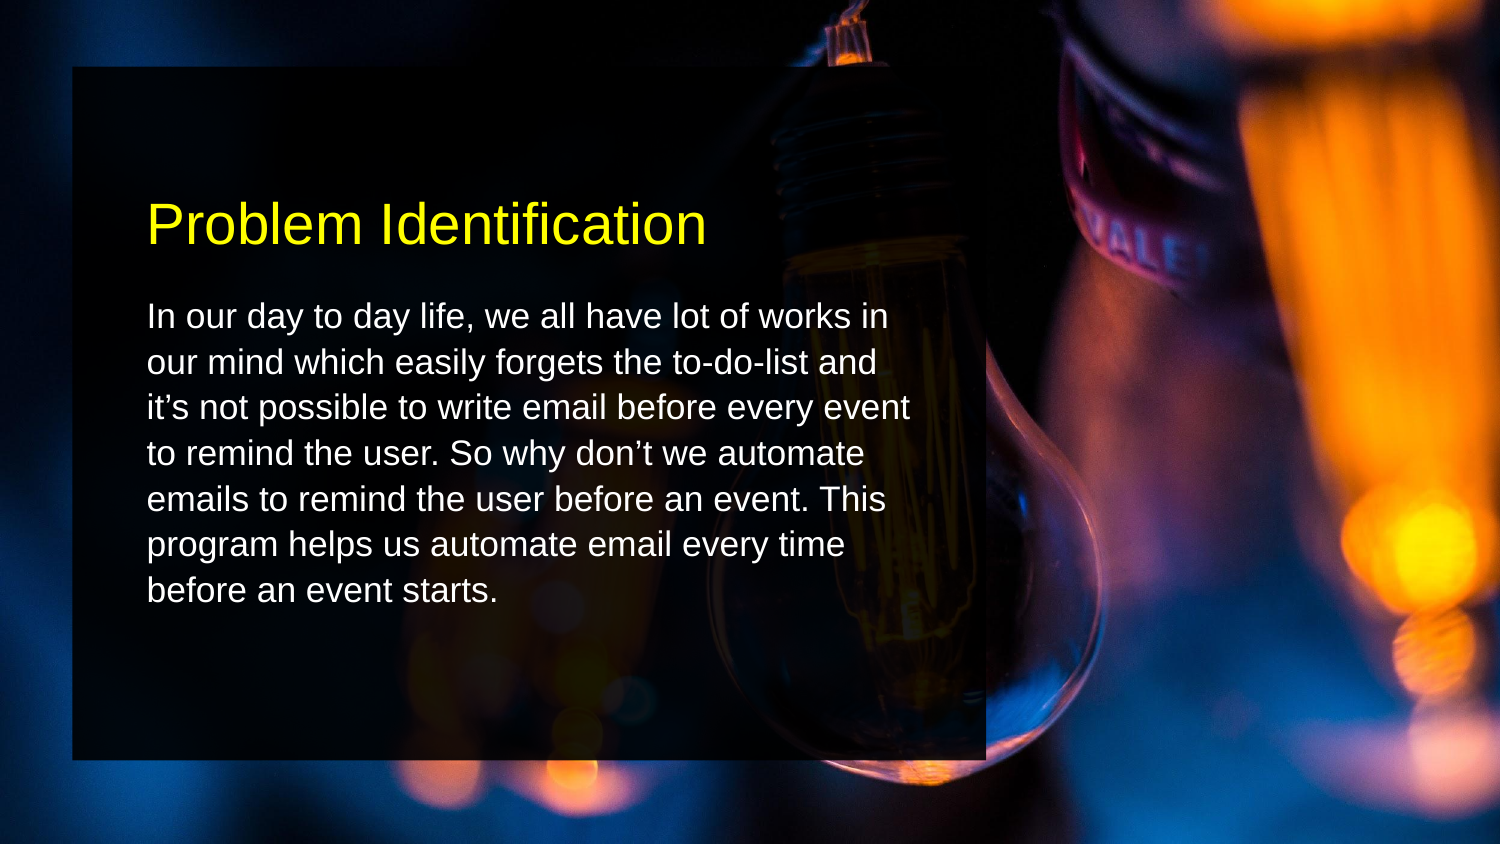

Problem Identification
In our day to day life, we all have lot of works in our mind which easily forgets the to-do-list and it’s not possible to write email before every event to remind the user. So why don’t we automate emails to remind the user before an event. This program helps us automate email every time before an event starts.